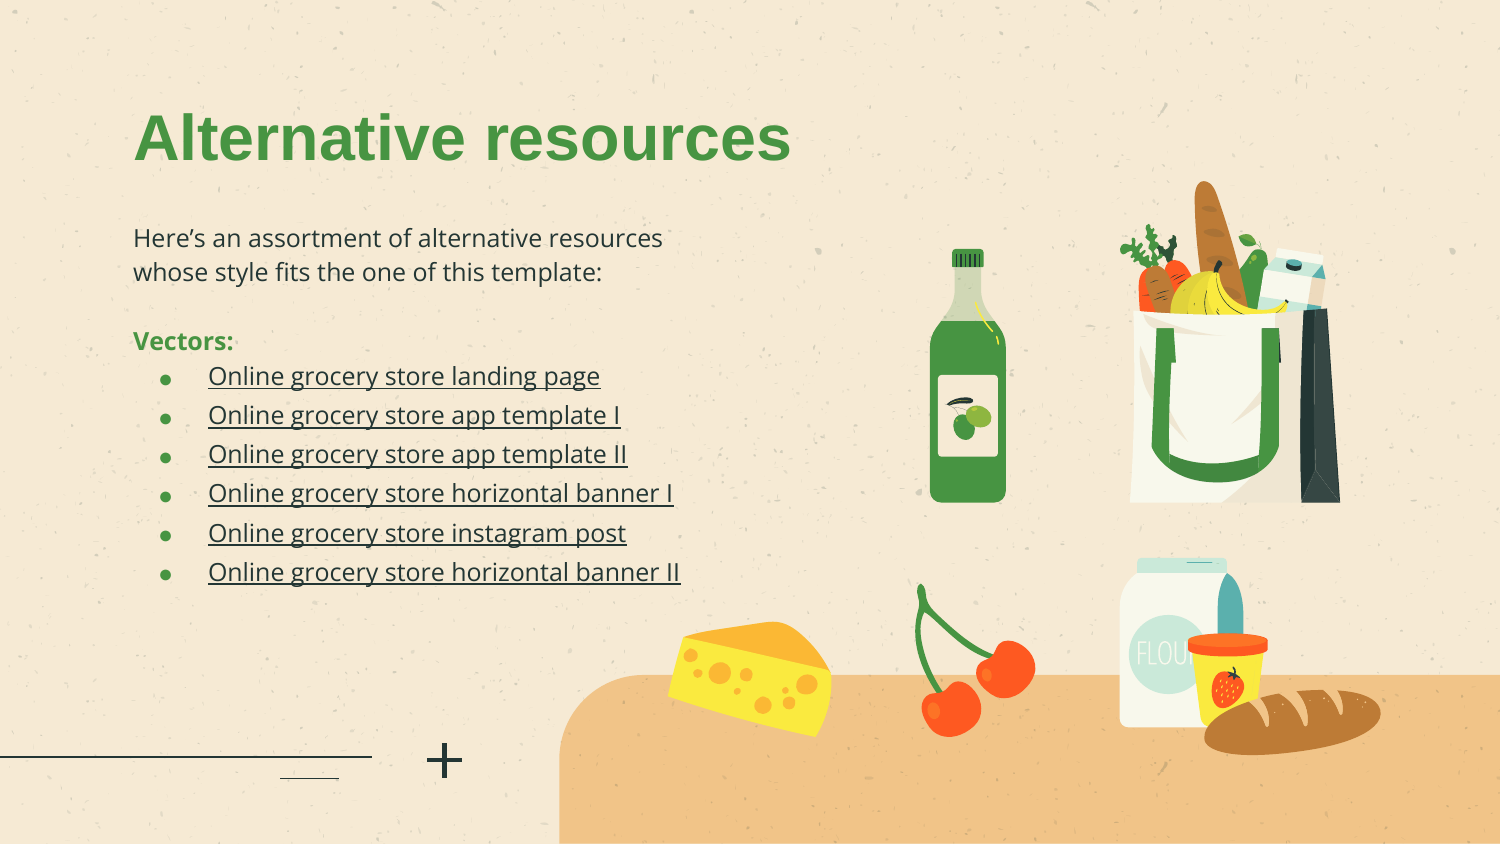

# Alternative resources

Here’s an assortment of alternative resources whose style fits the one of this template:

Vectors:
Online grocery store landing page
Online grocery store app template I
Online grocery store app template II
Online grocery store horizontal banner I
Online grocery store instagram post
Online grocery store horizontal banner II